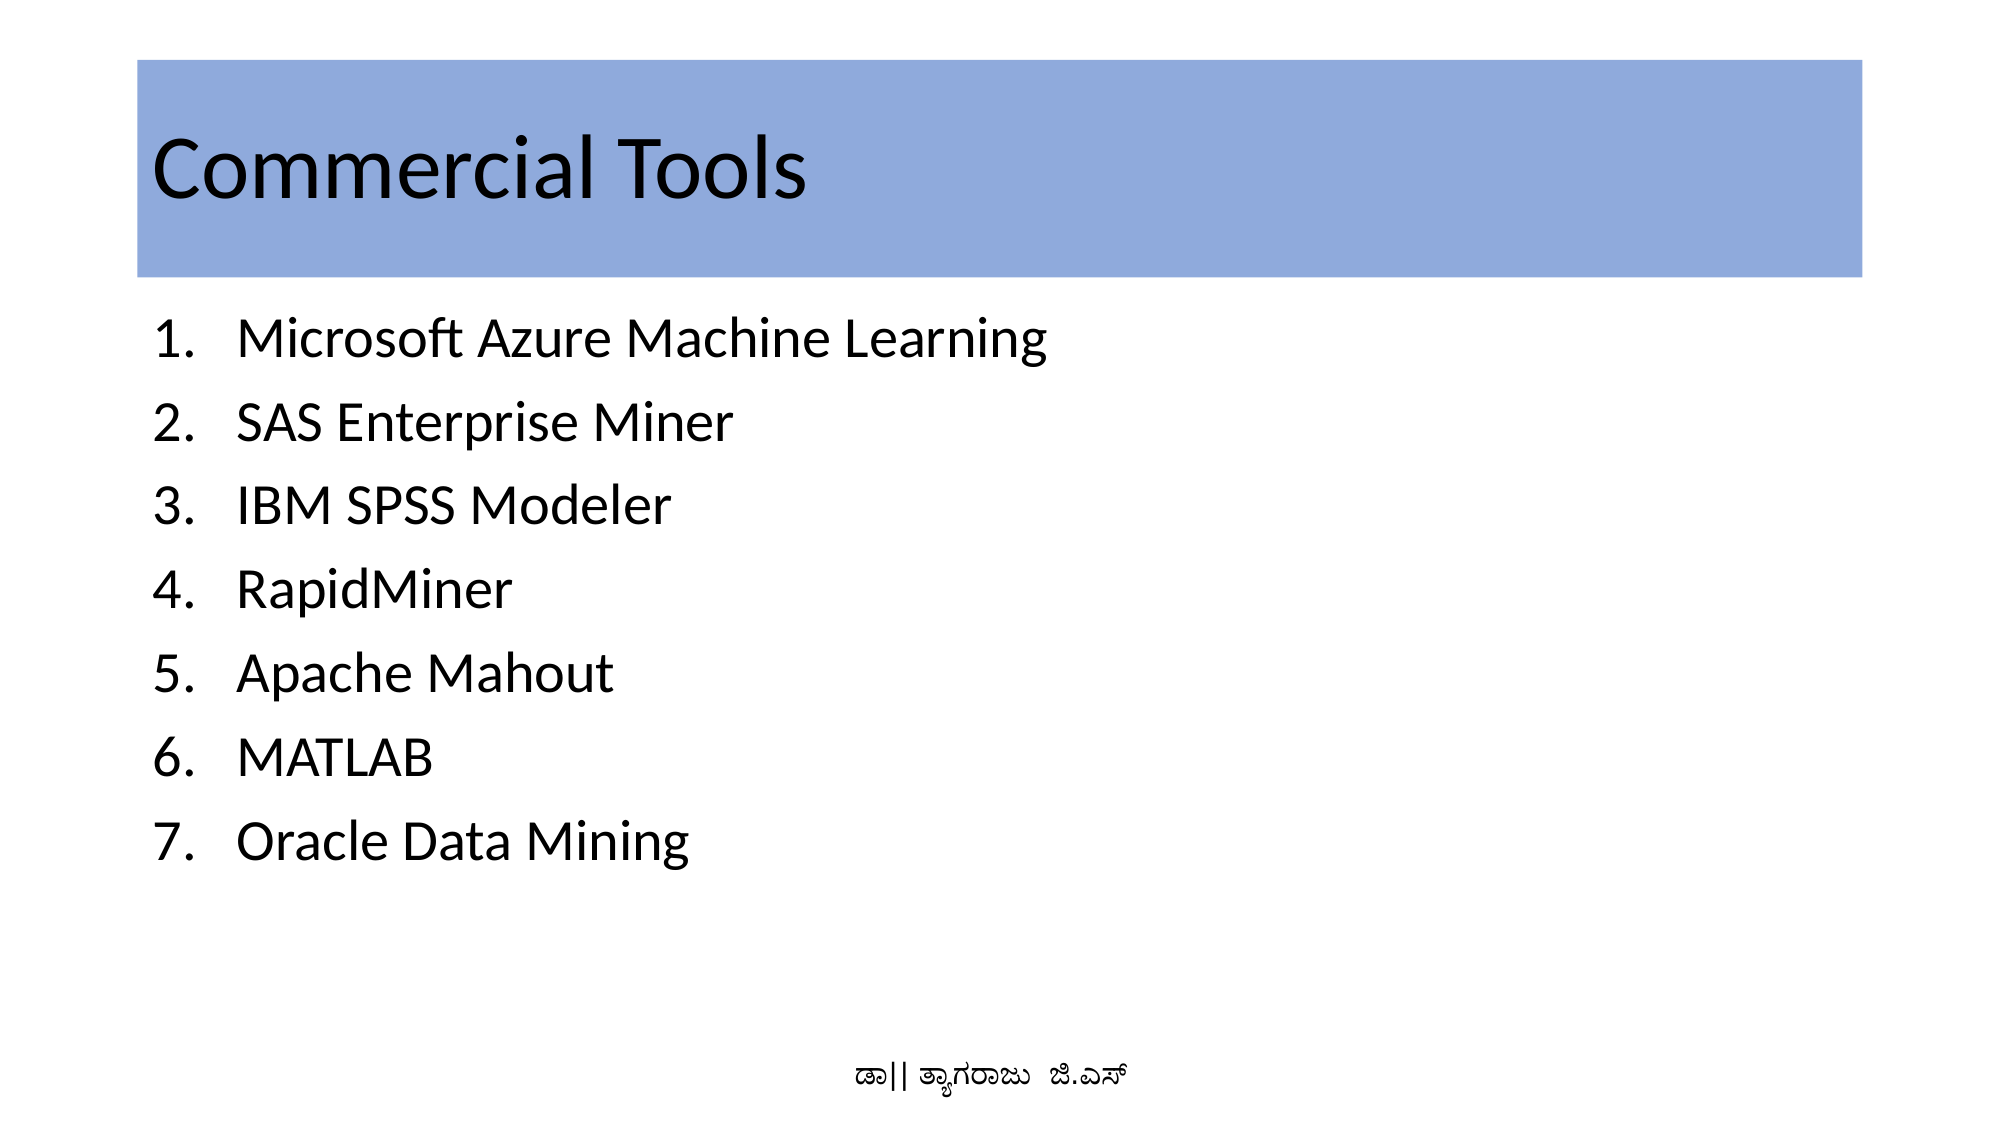

# Commercial Tools
Microsoft Azure Machine Learning
SAS Enterprise Miner
IBM SPSS Modeler
RapidMiner
Apache Mahout
MATLAB
Oracle Data Mining

ಡಾ|| ತ್ಯಾಗರಾಜು  ಜಿ.ಎಸ್